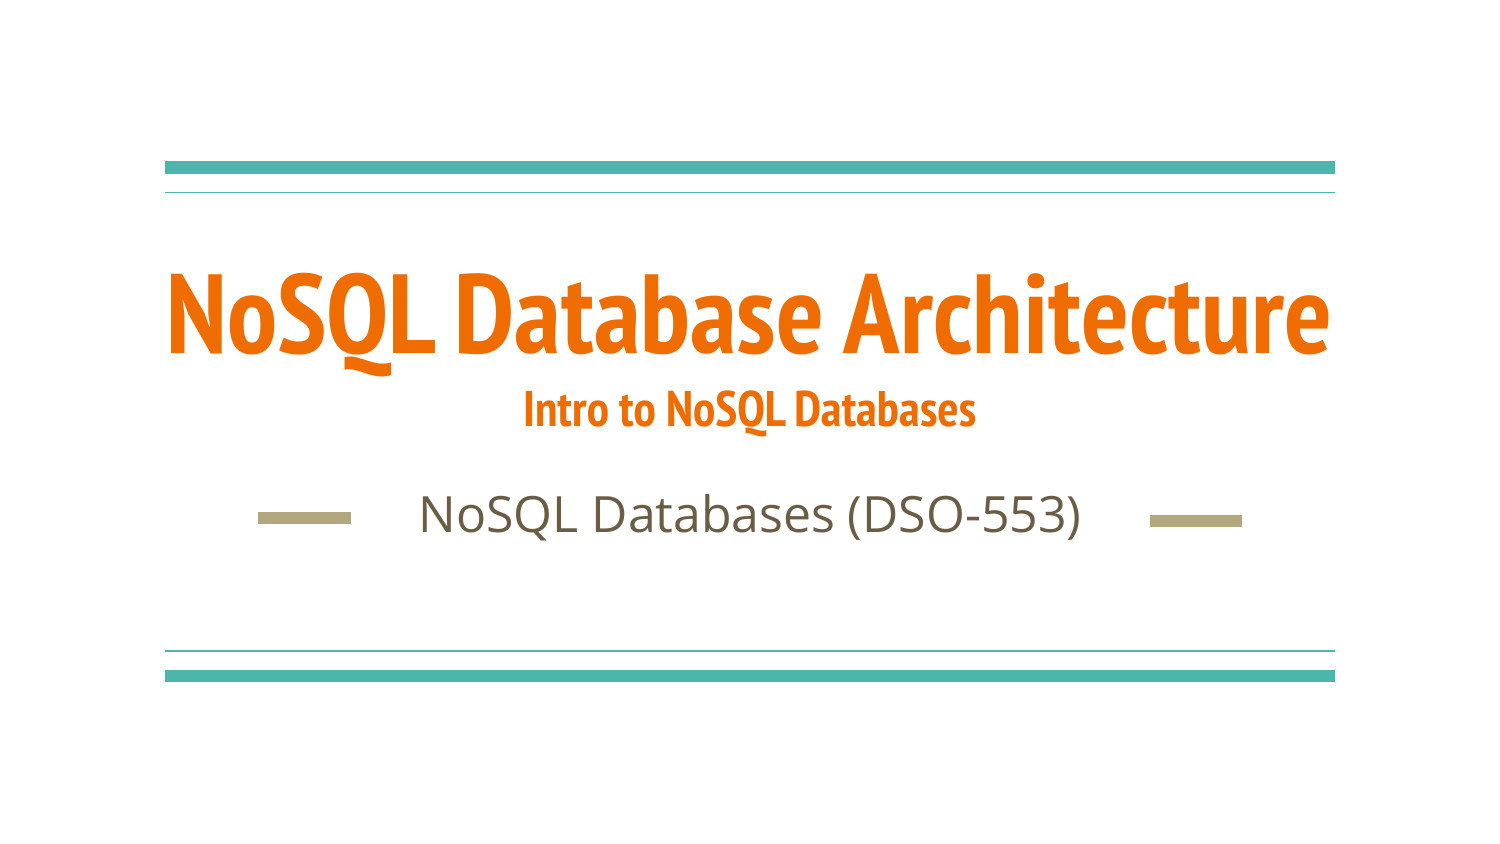

# NoSQL Database Architecture Intro to NoSQL Databases
NoSQL Databases (DSO-553)